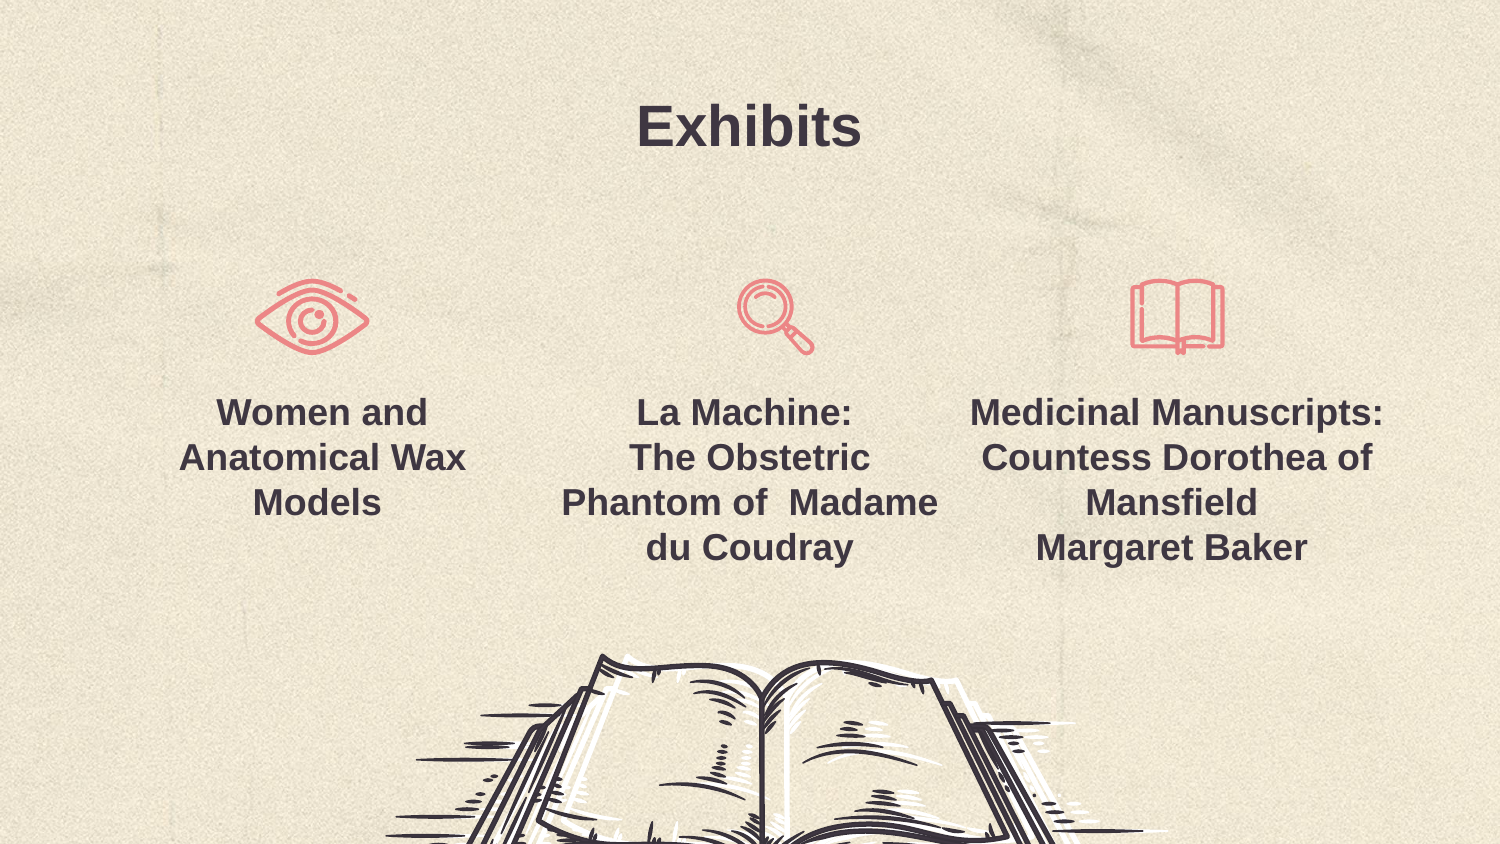

# Exhibits

Women and Anatomical Wax Models
La Machine:
The Obstetric Phantom of  Madame du Coudray
Medicinal Manuscripts: Countess Dorothea of Mansfield
Margaret Baker